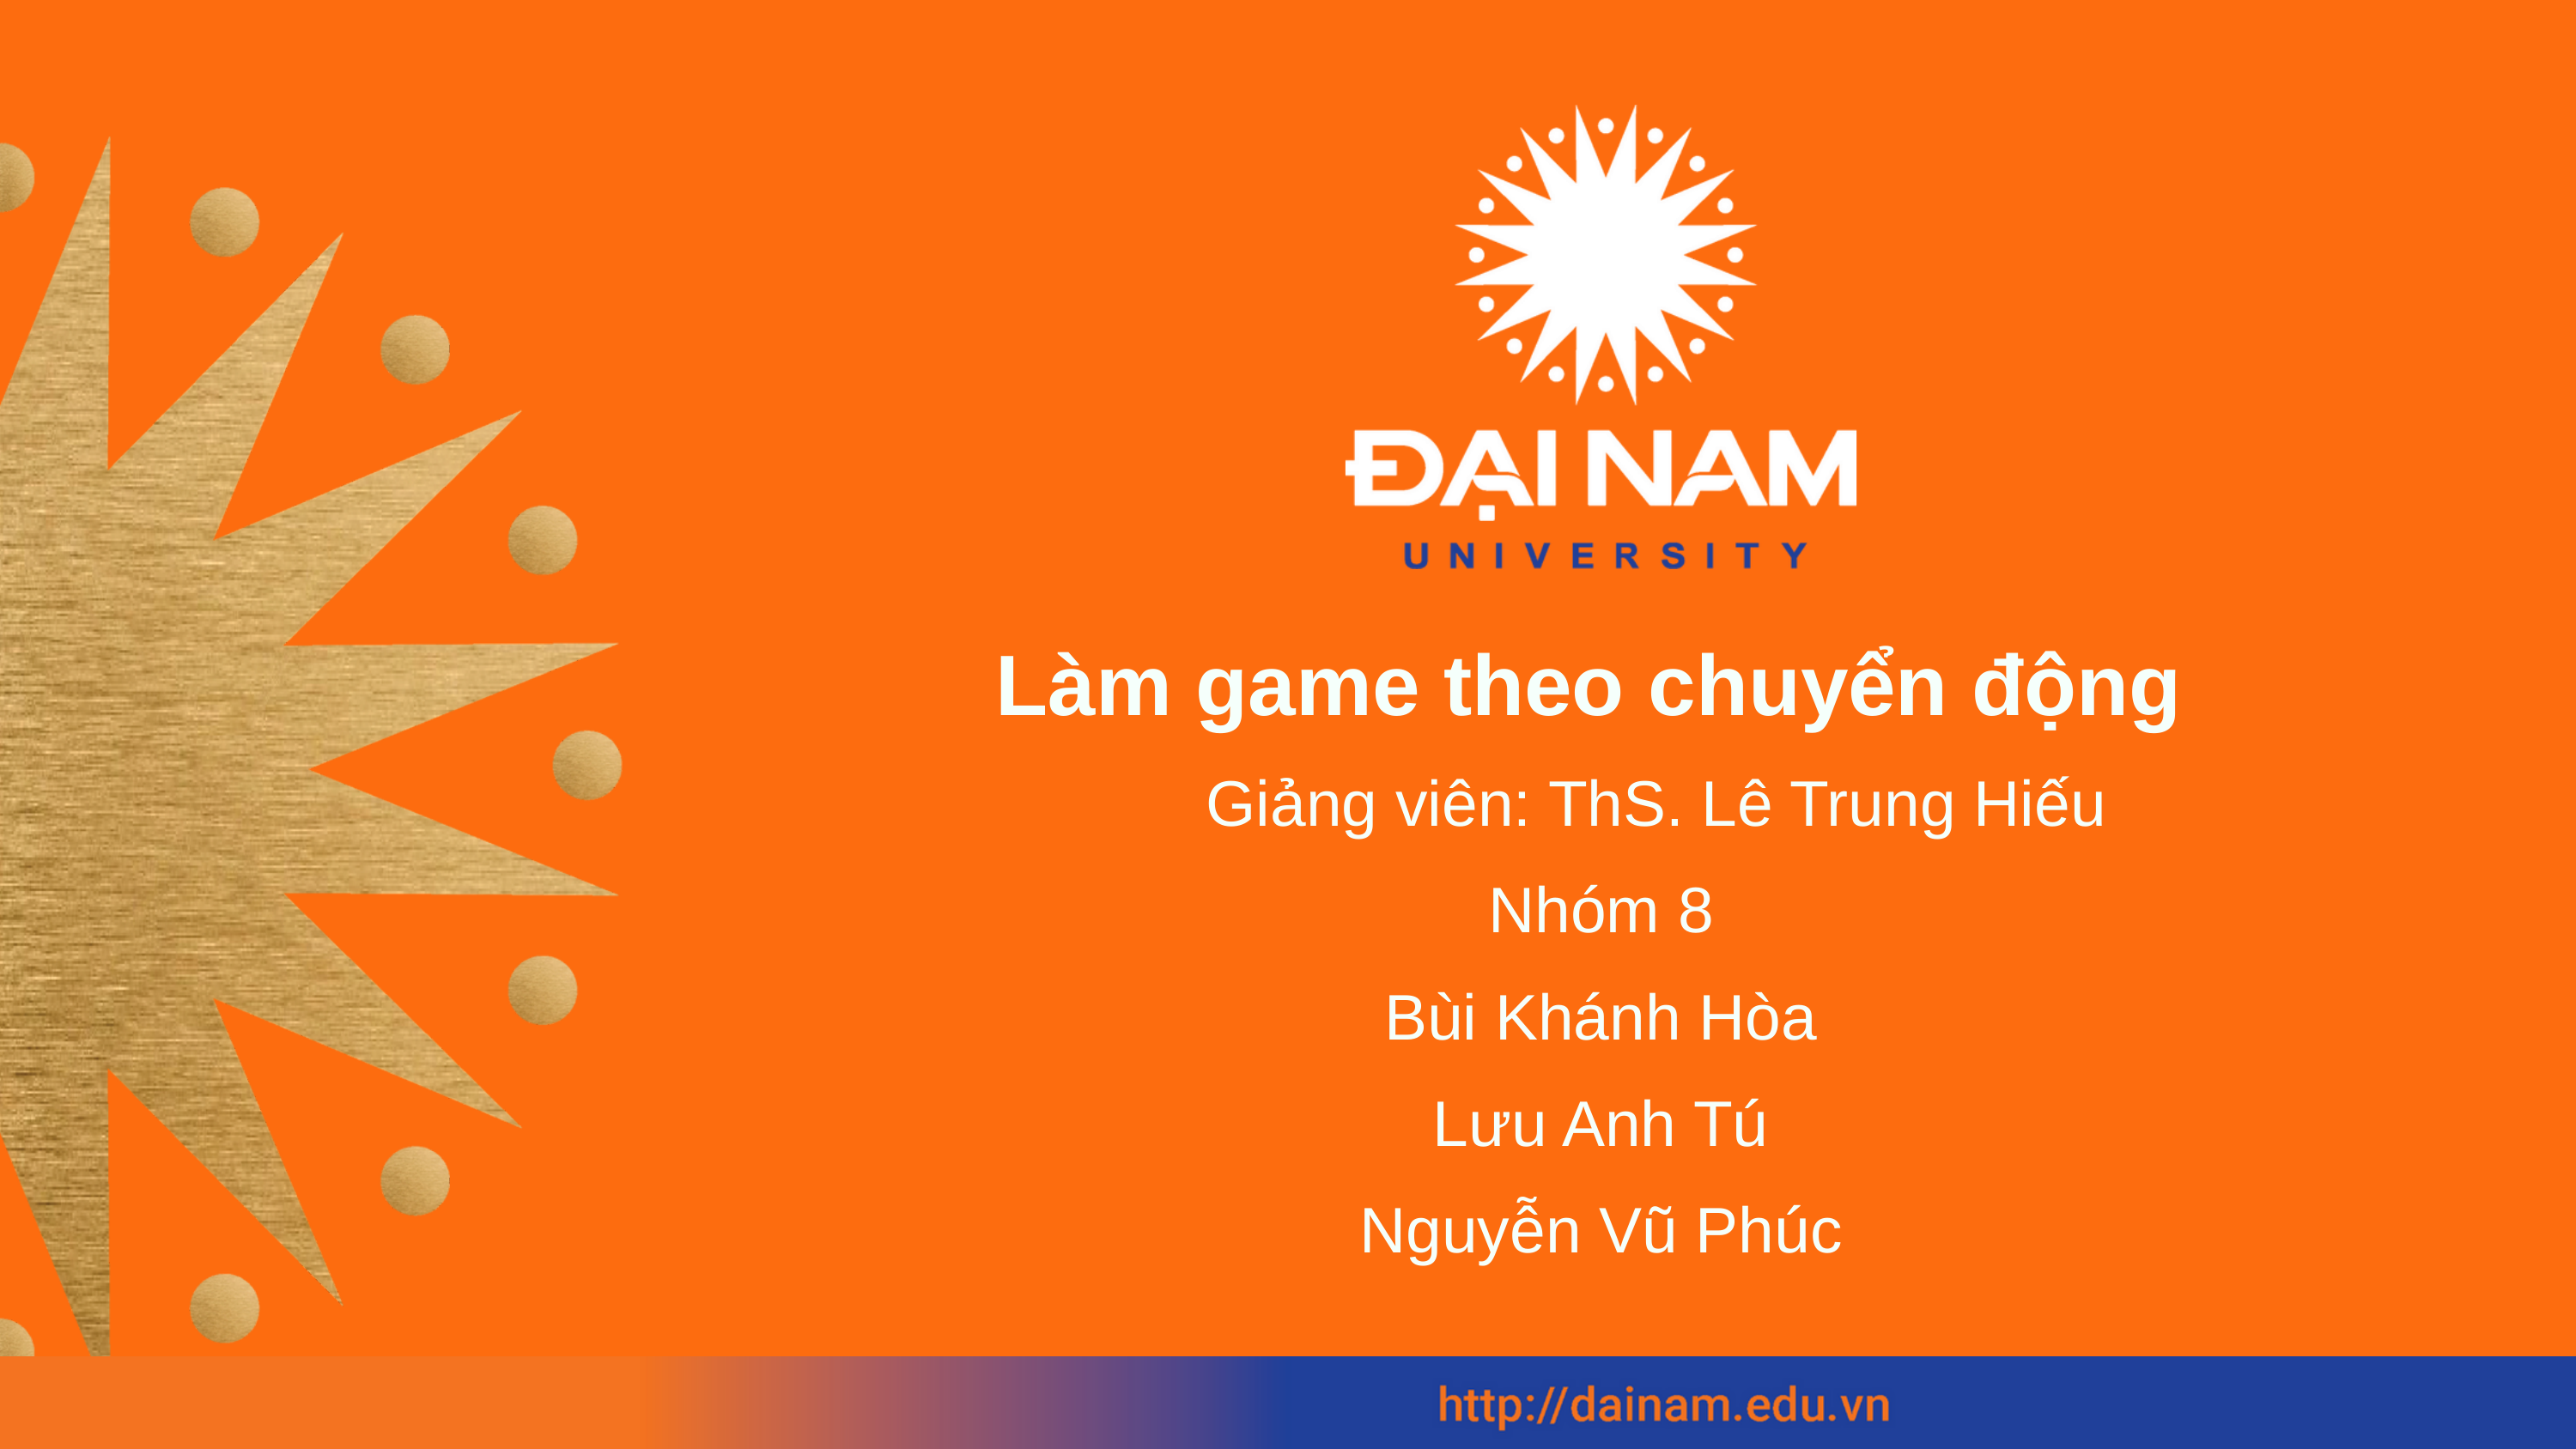

Làm game theo chuyển động
	Giảng viên: ThS. Lê Trung Hiếu
Nhóm 8
Bùi Khánh Hòa
Lưu Anh Tú
Nguyễn Vũ Phúc